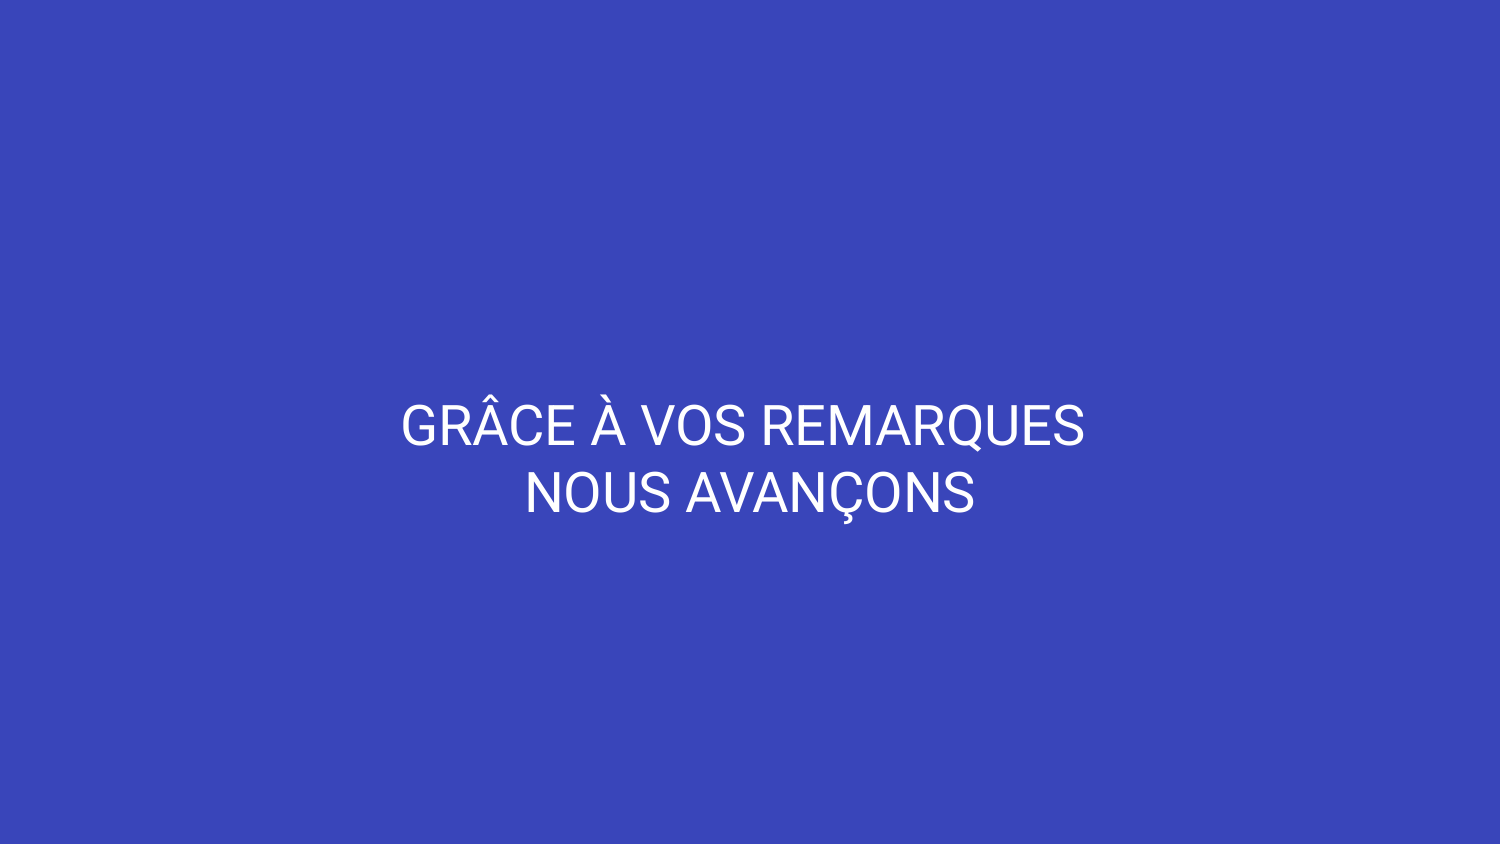

# GRÂCE À VOS REMARQUES
NOUS AVANÇONS